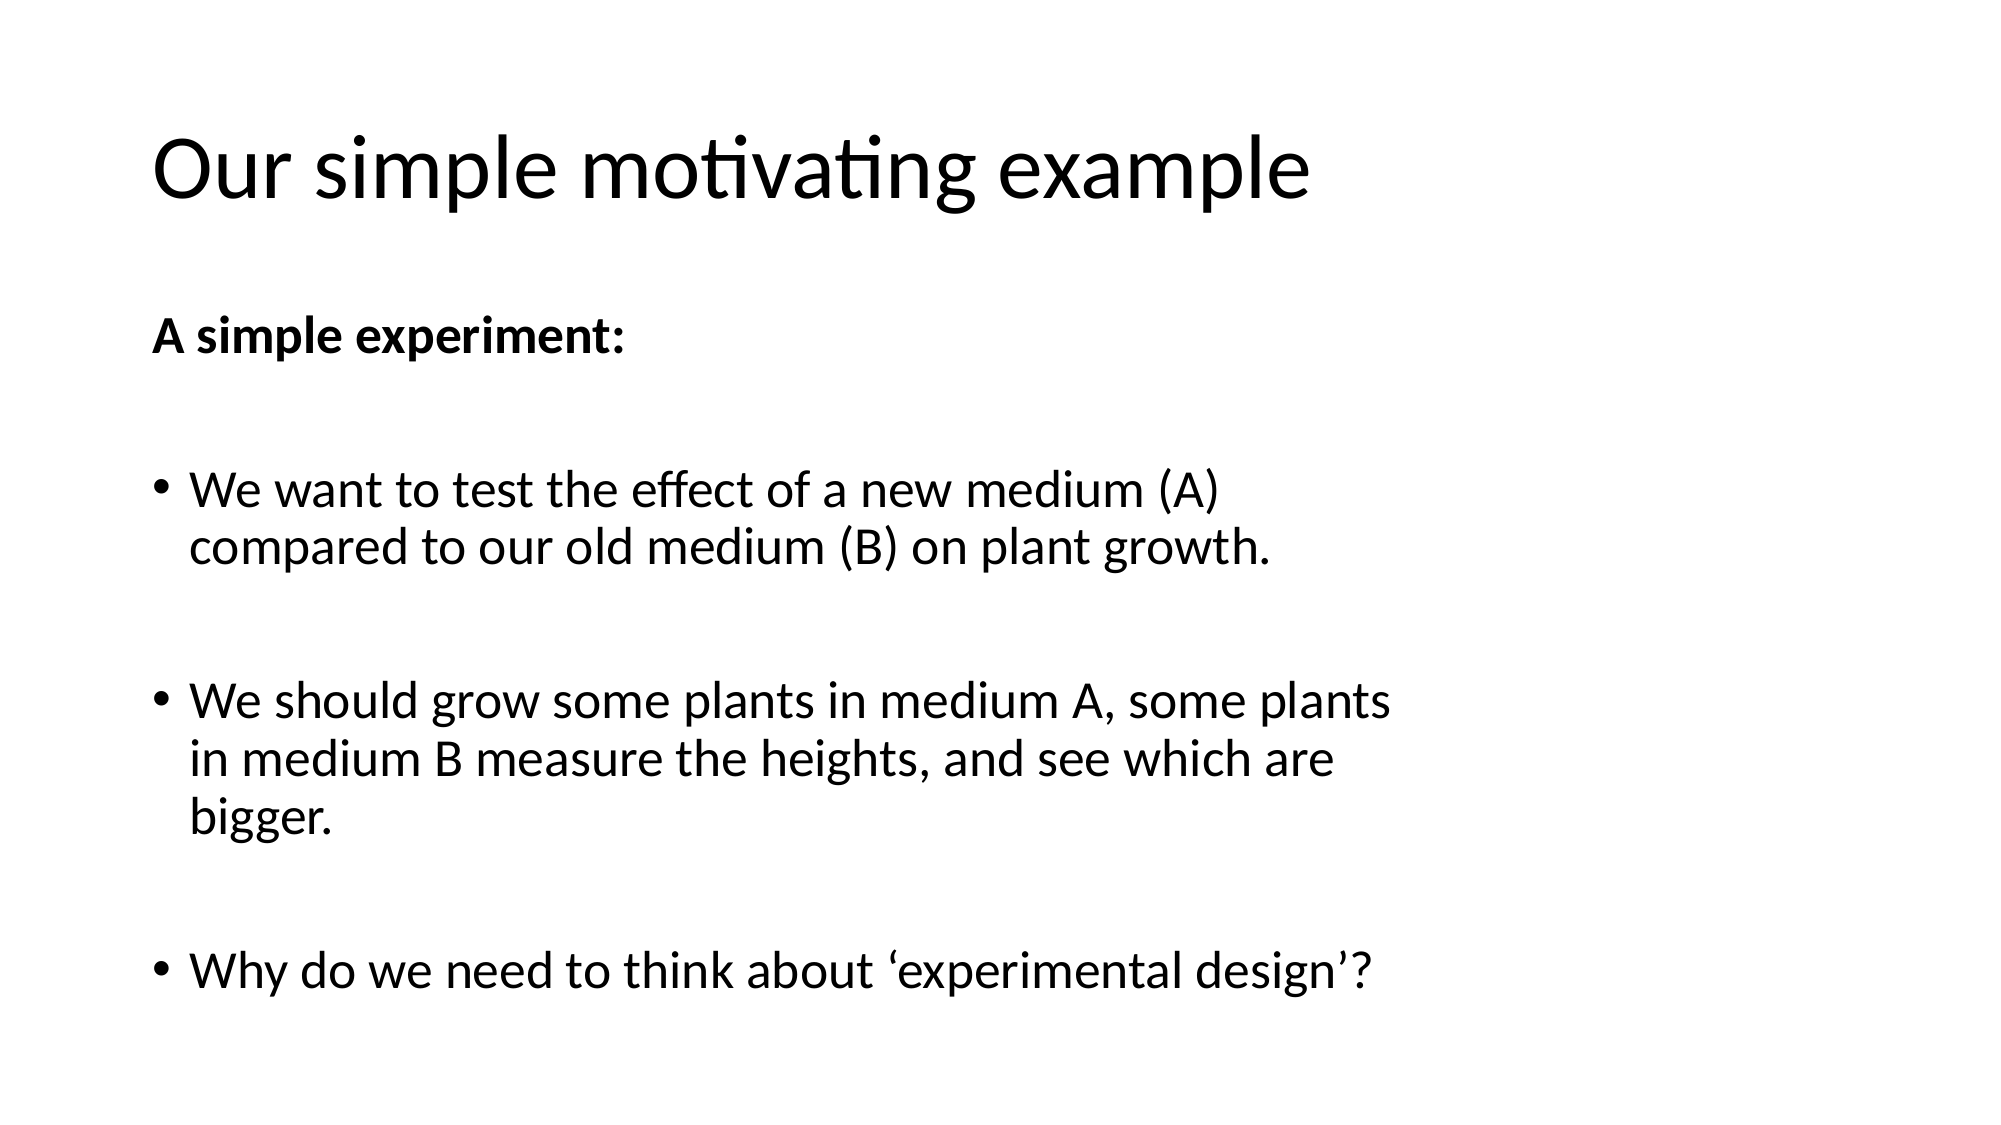

# Our simple motivating example
A simple experiment:

We want to test the effect of a new medium (A) compared to our old medium (B) on plant growth.

We should grow some plants in medium A, some plants in medium B measure the heights, and see which are bigger.

Why do we need to think about ‘experimental design’?